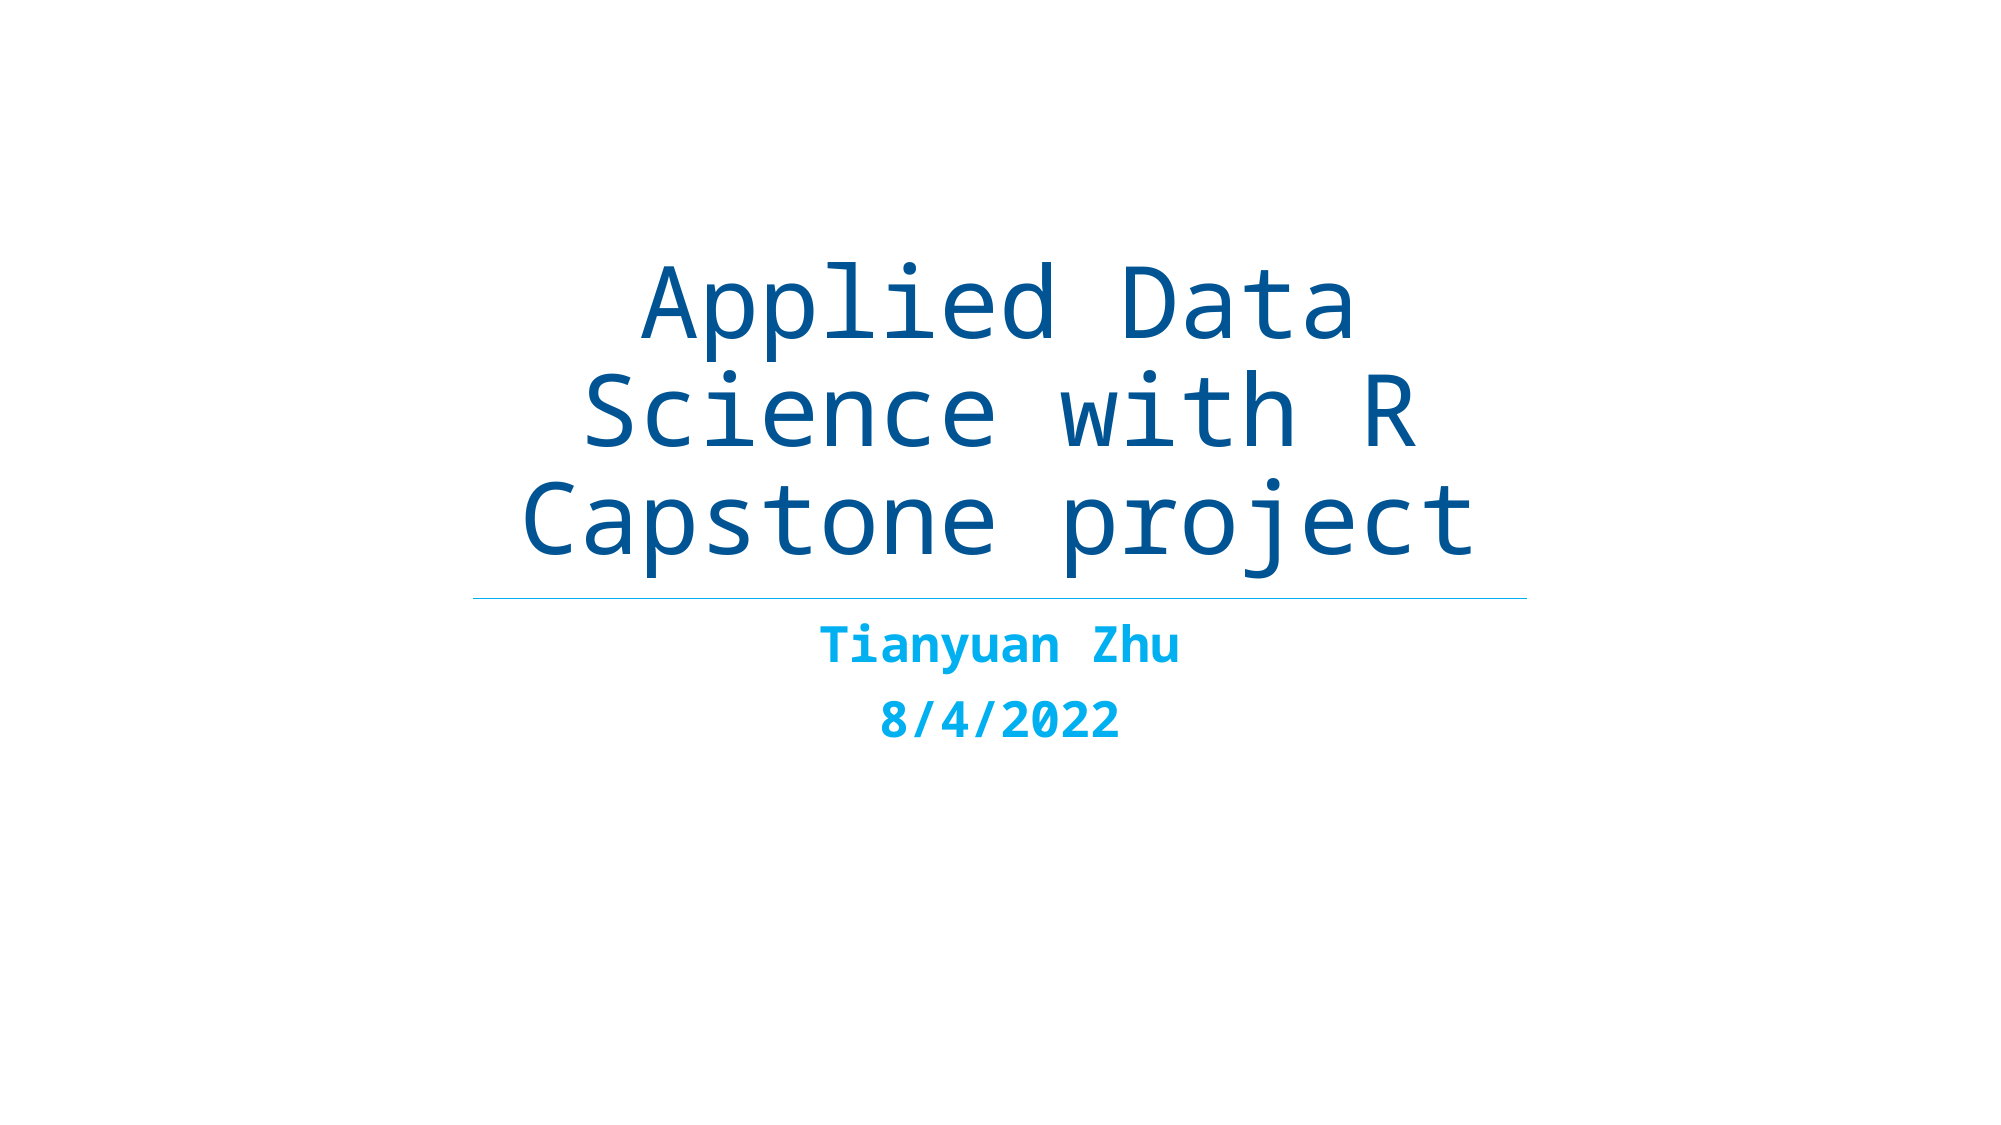

# Applied Data Science with R Capstone project
Tianyuan Zhu
8/4/2022